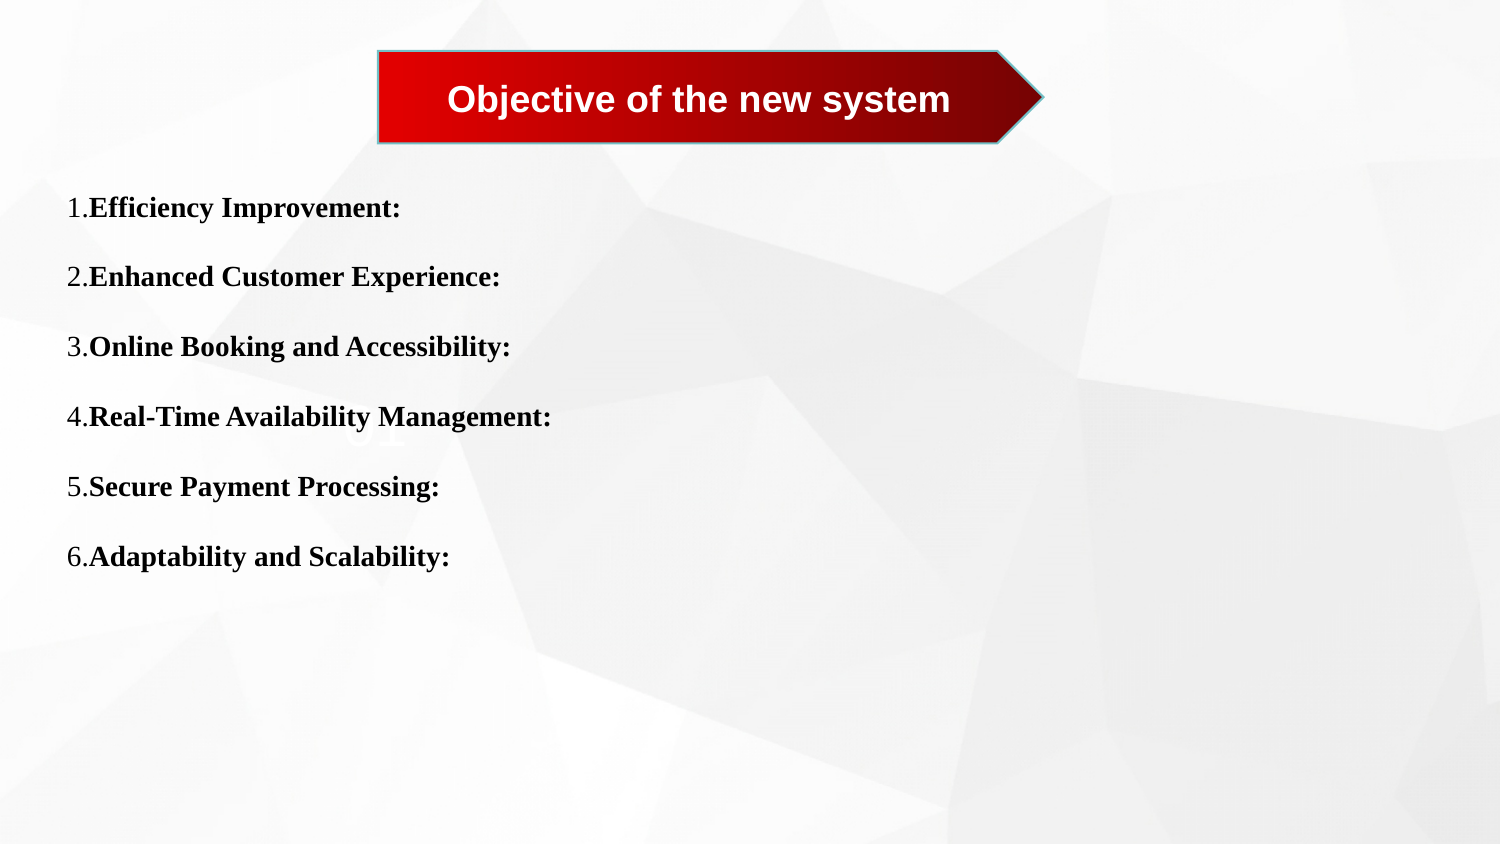

Objective of the new system
1.Efficiency Improvement:

2.Enhanced Customer Experience:

3.Online Booking and Accessibility:

4.Real-Time Availability Management:

5.Secure Payment Processing:

6.Adaptability and Scalability:

01